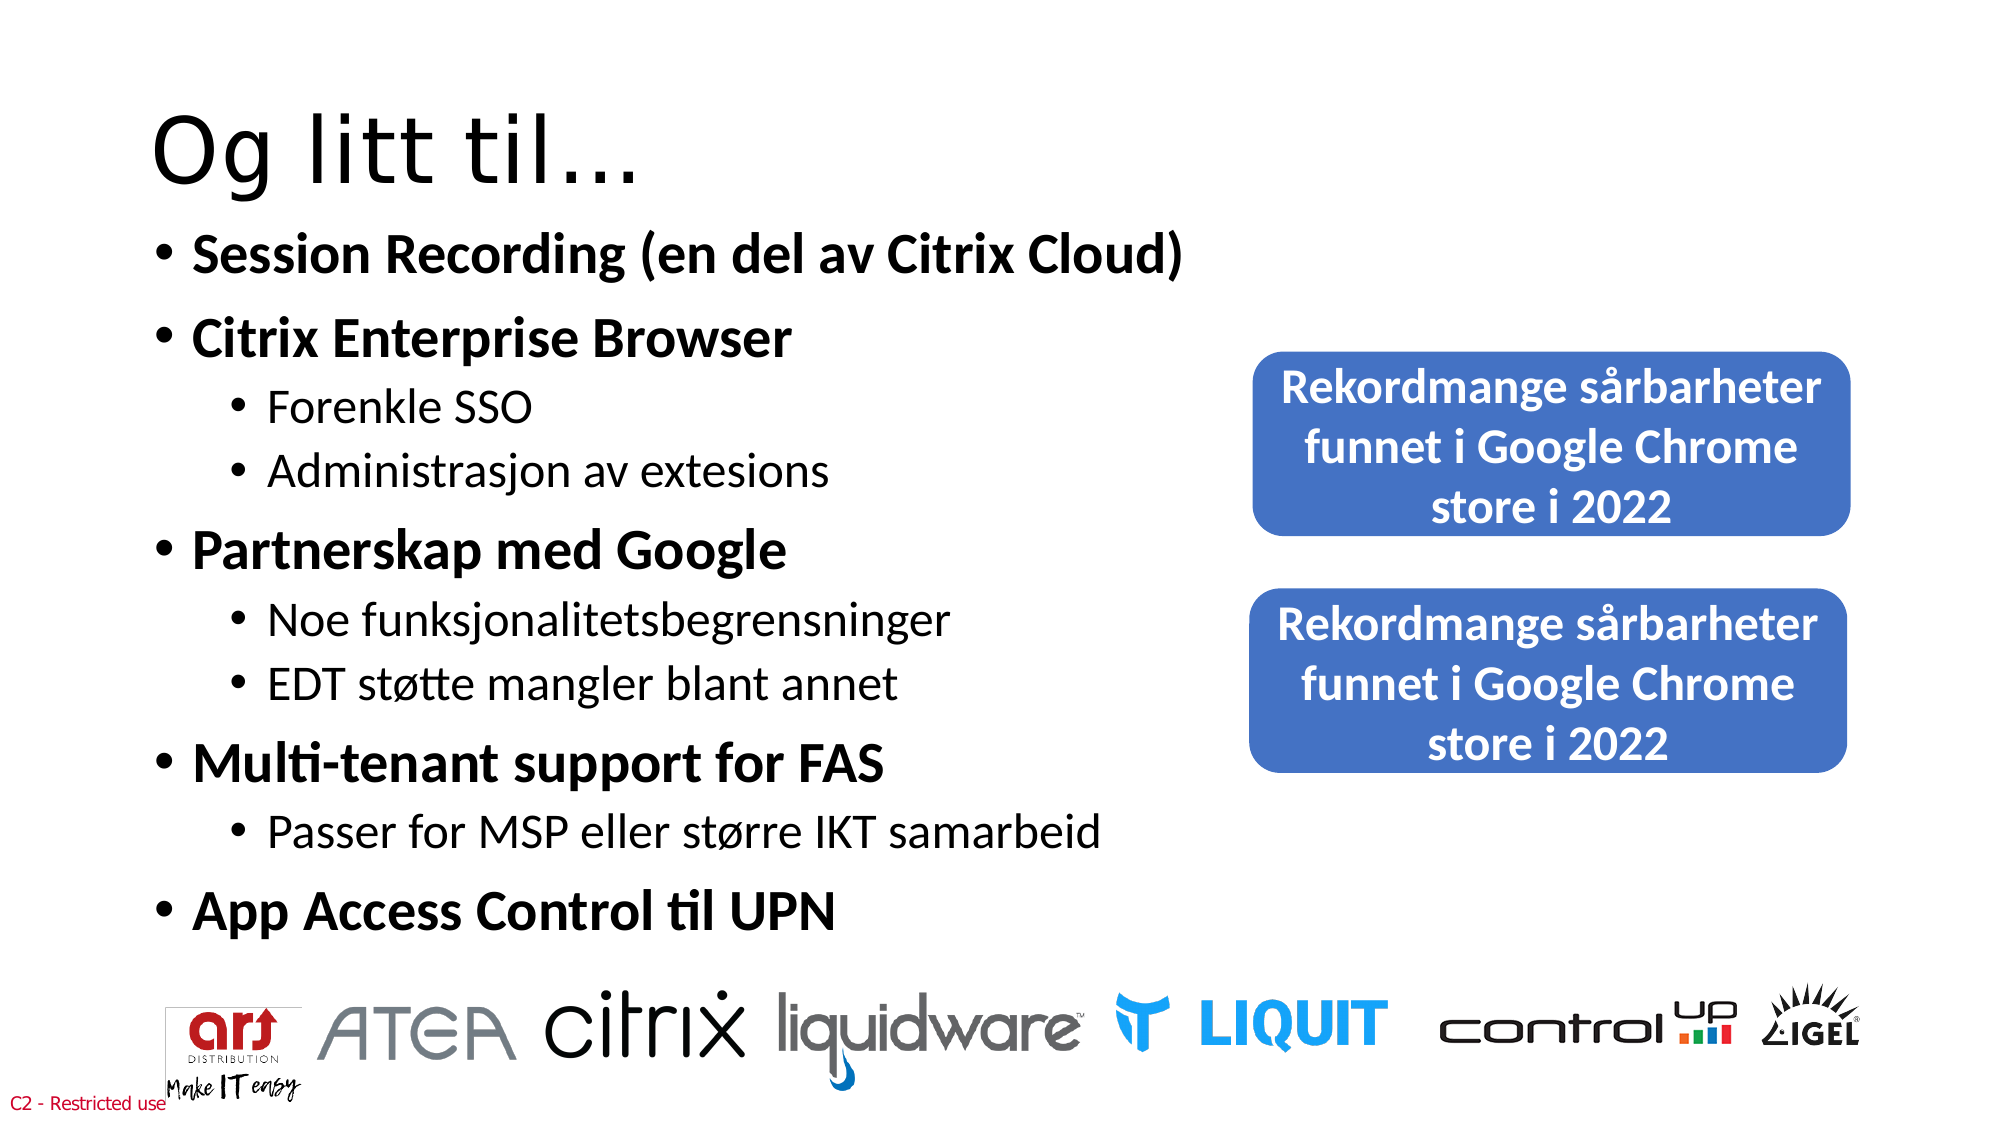

# Og litt til...
Session Recording (en del av Citrix Cloud)
Citrix Enterprise Browser
Forenkle SSO
Administrasjon av extesions
Partnerskap med Google
Noe funksjonalitetsbegrensninger
EDT støtte mangler blant annet
Multi-tenant support for FAS
Passer for MSP eller større IKT samarbeid
App Access Control til UPN
Rekordmange sårbarheter funnet i Google Chrome store i 2022
Rekordmange sårbarheter funnet i Google Chrome store i 2022